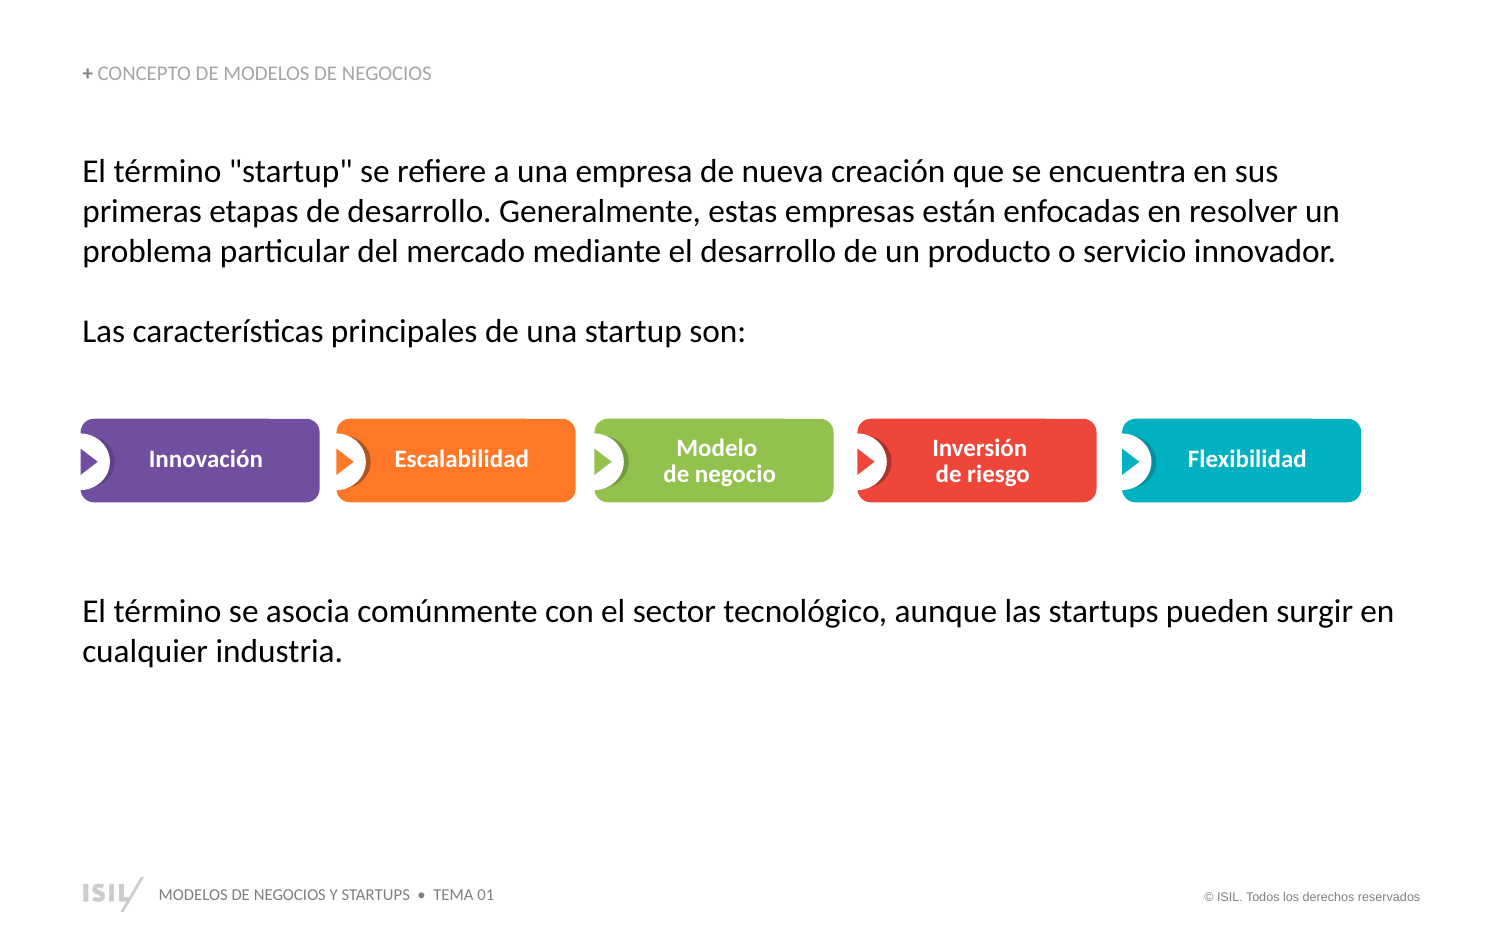

+ CONCEPTO DE MODELOS DE NEGOCIOS
El término "startup" se refiere a una empresa de nueva creación que se encuentra en sus primeras etapas de desarrollo. Generalmente, estas empresas están enfocadas en resolver un problema particular del mercado mediante el desarrollo de un producto o servicio innovador.

Las características principales de una startup son:

El término se asocia comúnmente con el sector tecnológico, aunque las startups pueden surgir en cualquier industria.
Innovación
Escalabilidad
Modelo
de negocio
Inversión
de riesgo
Flexibilidad